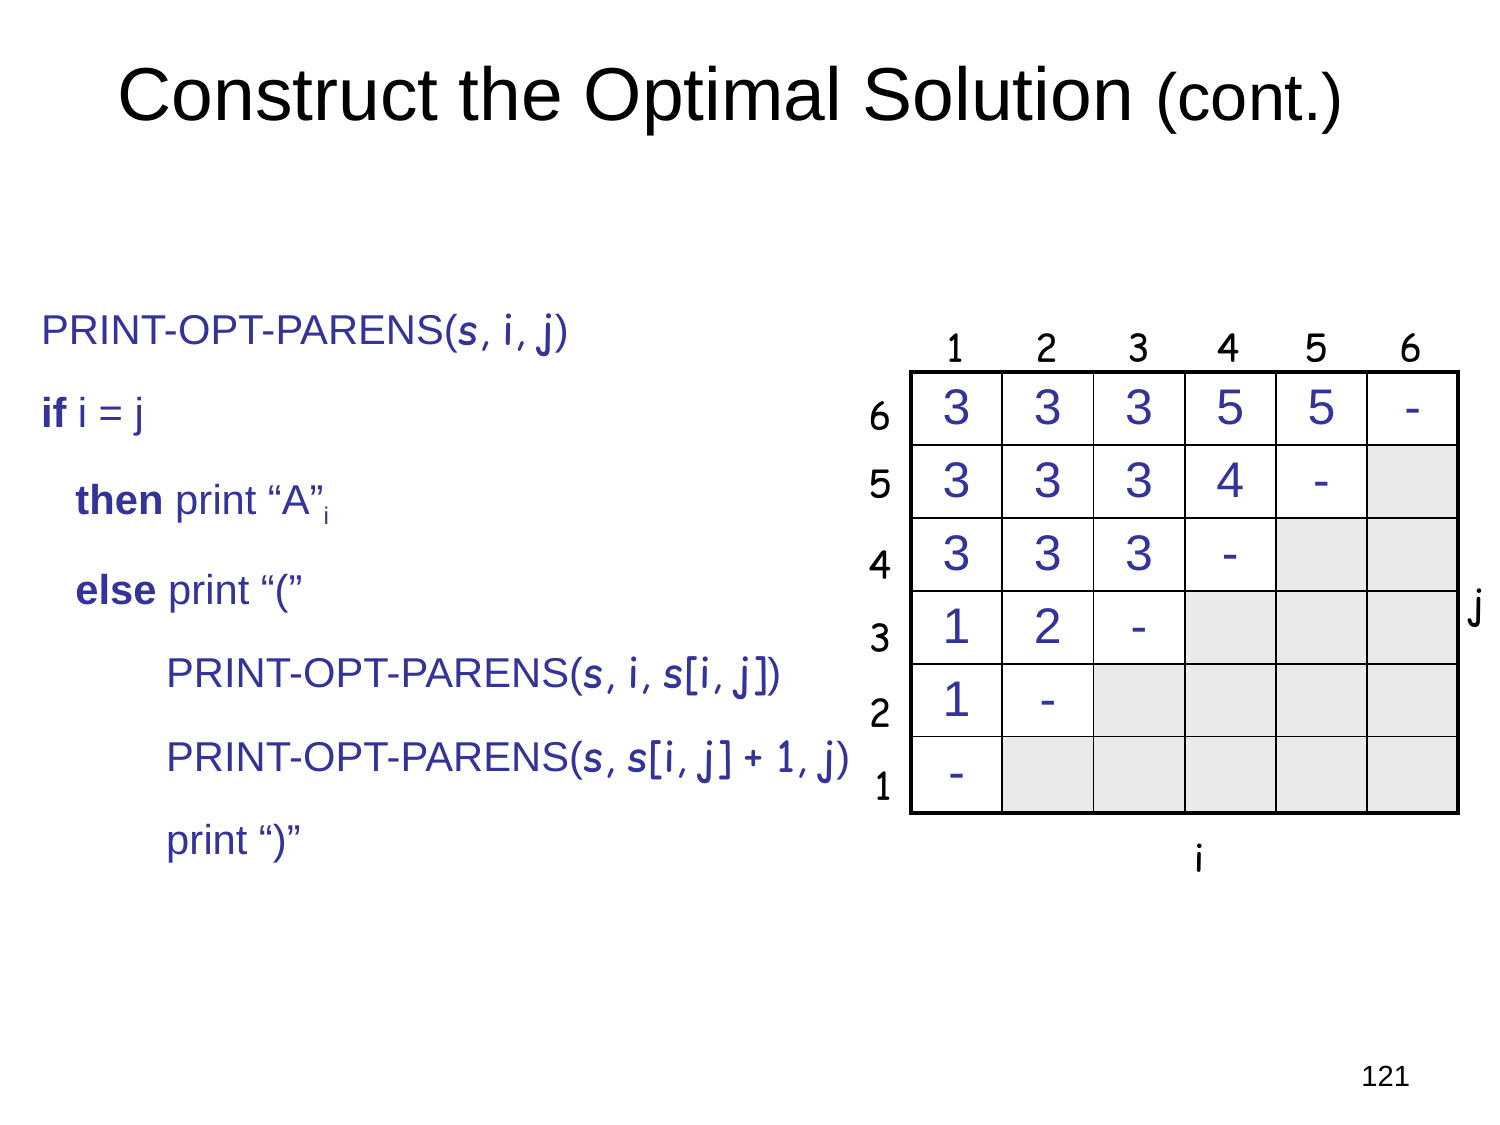

# Construct the Optimal Solution (cont.)
PRINT-OPT-PARENS(s, i, j)
if i = j
   then print “A”i
   else print “(”
	      PRINT-OPT-PARENS(s, i, s[i, j])
	      PRINT-OPT-PARENS(s, s[i, j] + 1, j)
	      print “)”
1
2
3
4
5
6
| 3 | 3 | 3 | 5 | 5 | - |
| --- | --- | --- | --- | --- | --- |
| 3 | 3 | 3 | 4 | - |  |
| 3 | 3 | 3 | - |  |  |
| 1 | 2 | - |  |  |  |
| 1 | - |  |  |  |  |
| - |  |  |  |  |  |
6
5
4
j
3
2
1
i
121